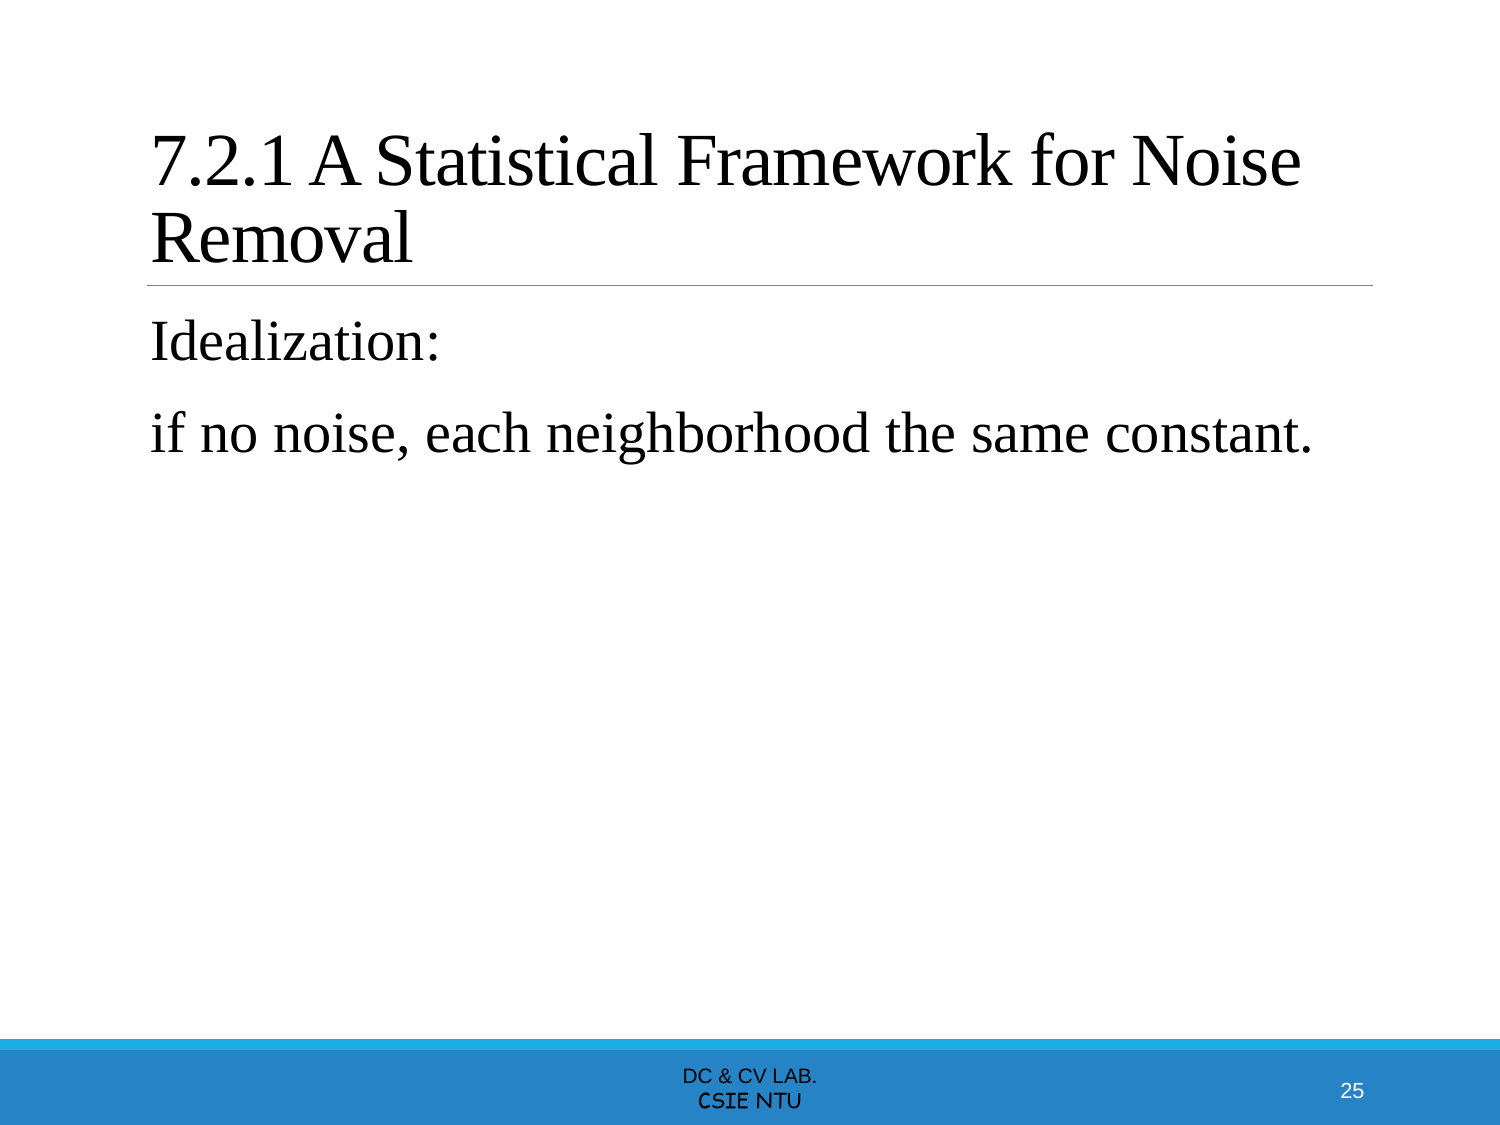

# 7.2.1 A Statistical Framework for Noise Removal
Idealization:
if no noise, each neighborhood the same constant.
DC & CV Lab.
CSIE NTU
25